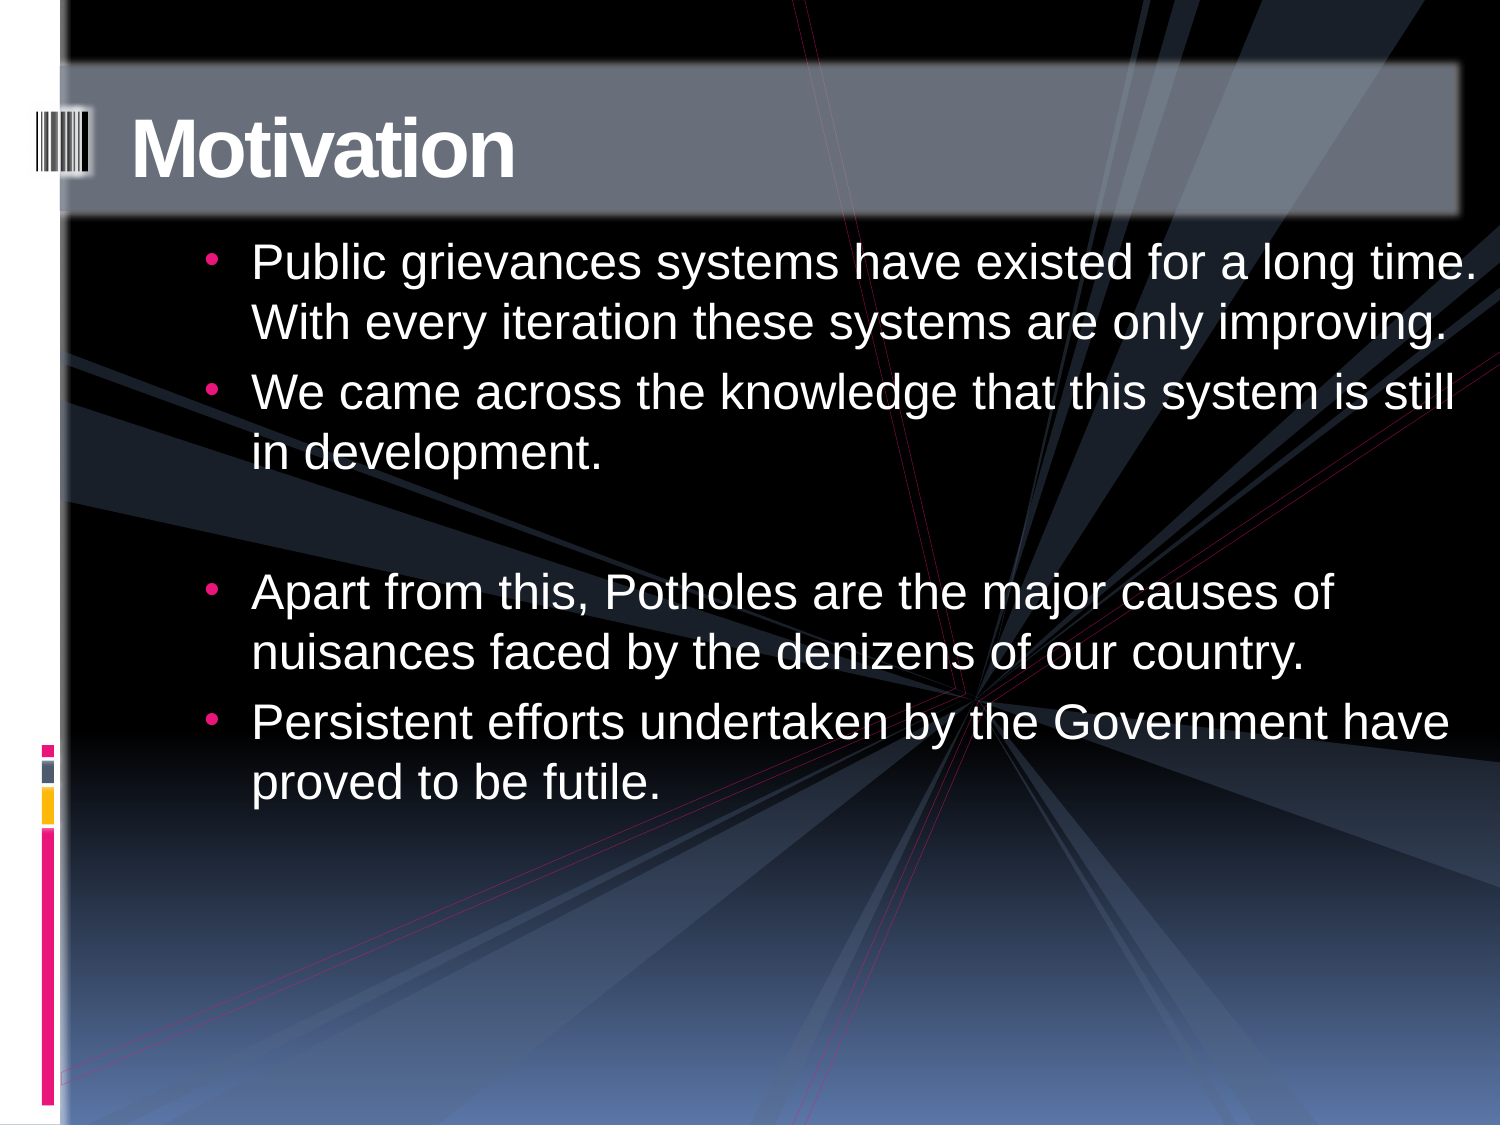

# Motivation
Public grievances systems have existed for a long time. With every iteration these systems are only improving.
We came across the knowledge that this system is still in development.

Apart from this, Potholes are the major causes of nuisances faced by the denizens of our country.
Persistent efforts undertaken by the Government have proved to be futile.